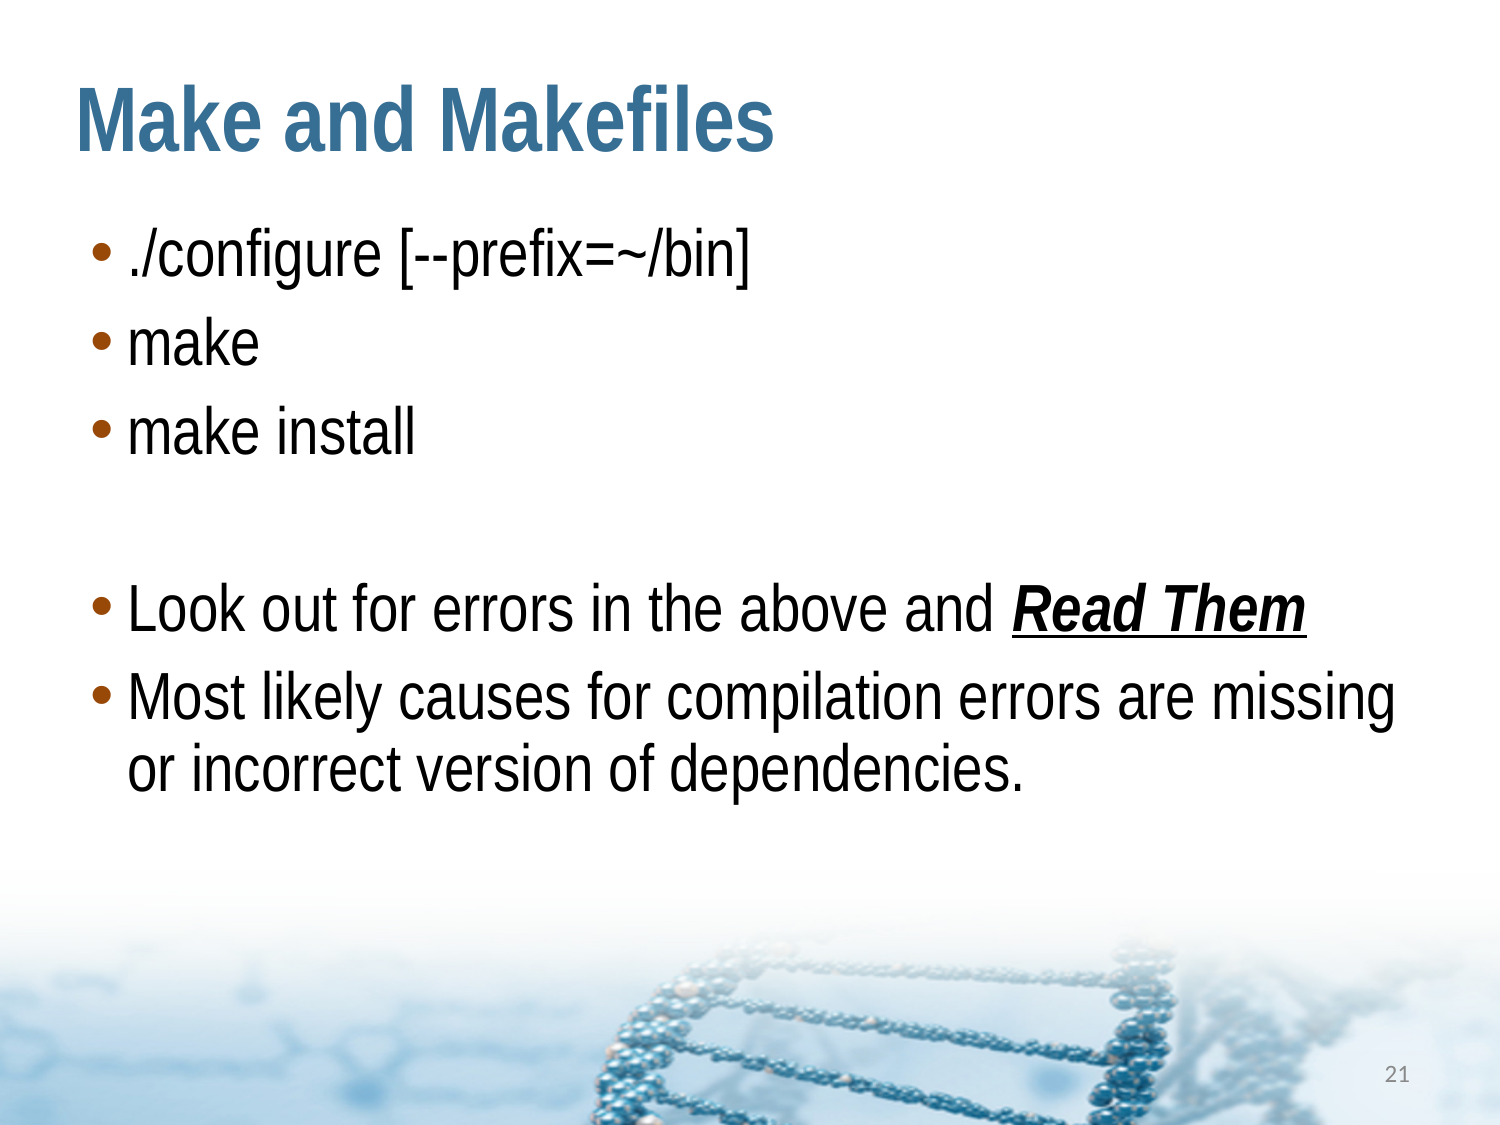

# Make and Makefiles
./configure [--prefix=~/bin]
make
make install

Look out for errors in the above and Read Them
Most likely causes for compilation errors are missing or incorrect version of dependencies.
21